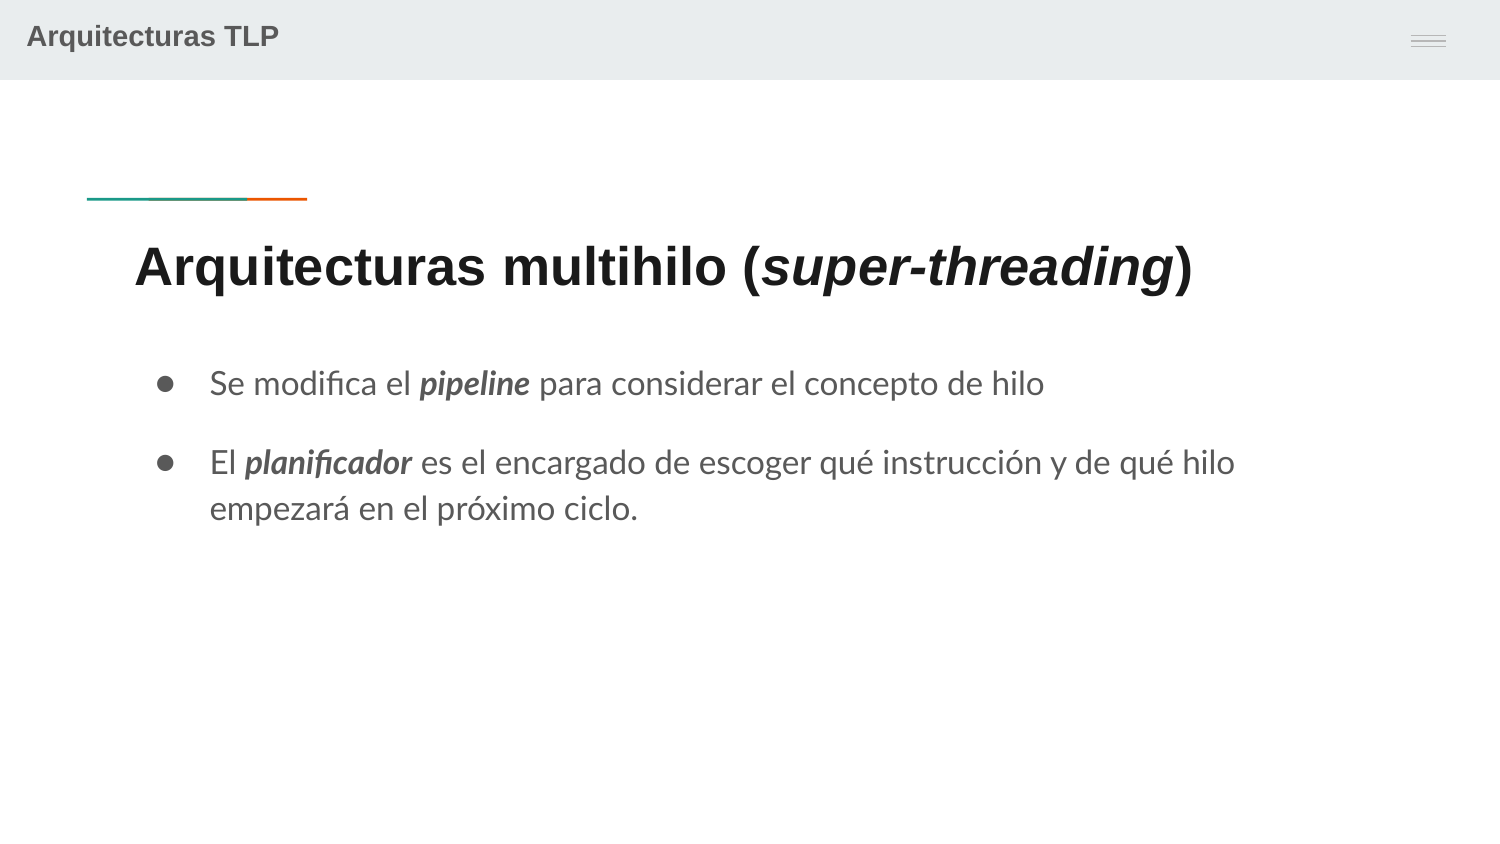

Arquitecturas TLP
# Arquitecturas multihilo (super-threading)
Se modifica el pipeline para considerar el concepto de hilo
El planificador es el encargado de escoger qué instrucción y de qué hilo empezará en el próximo ciclo.